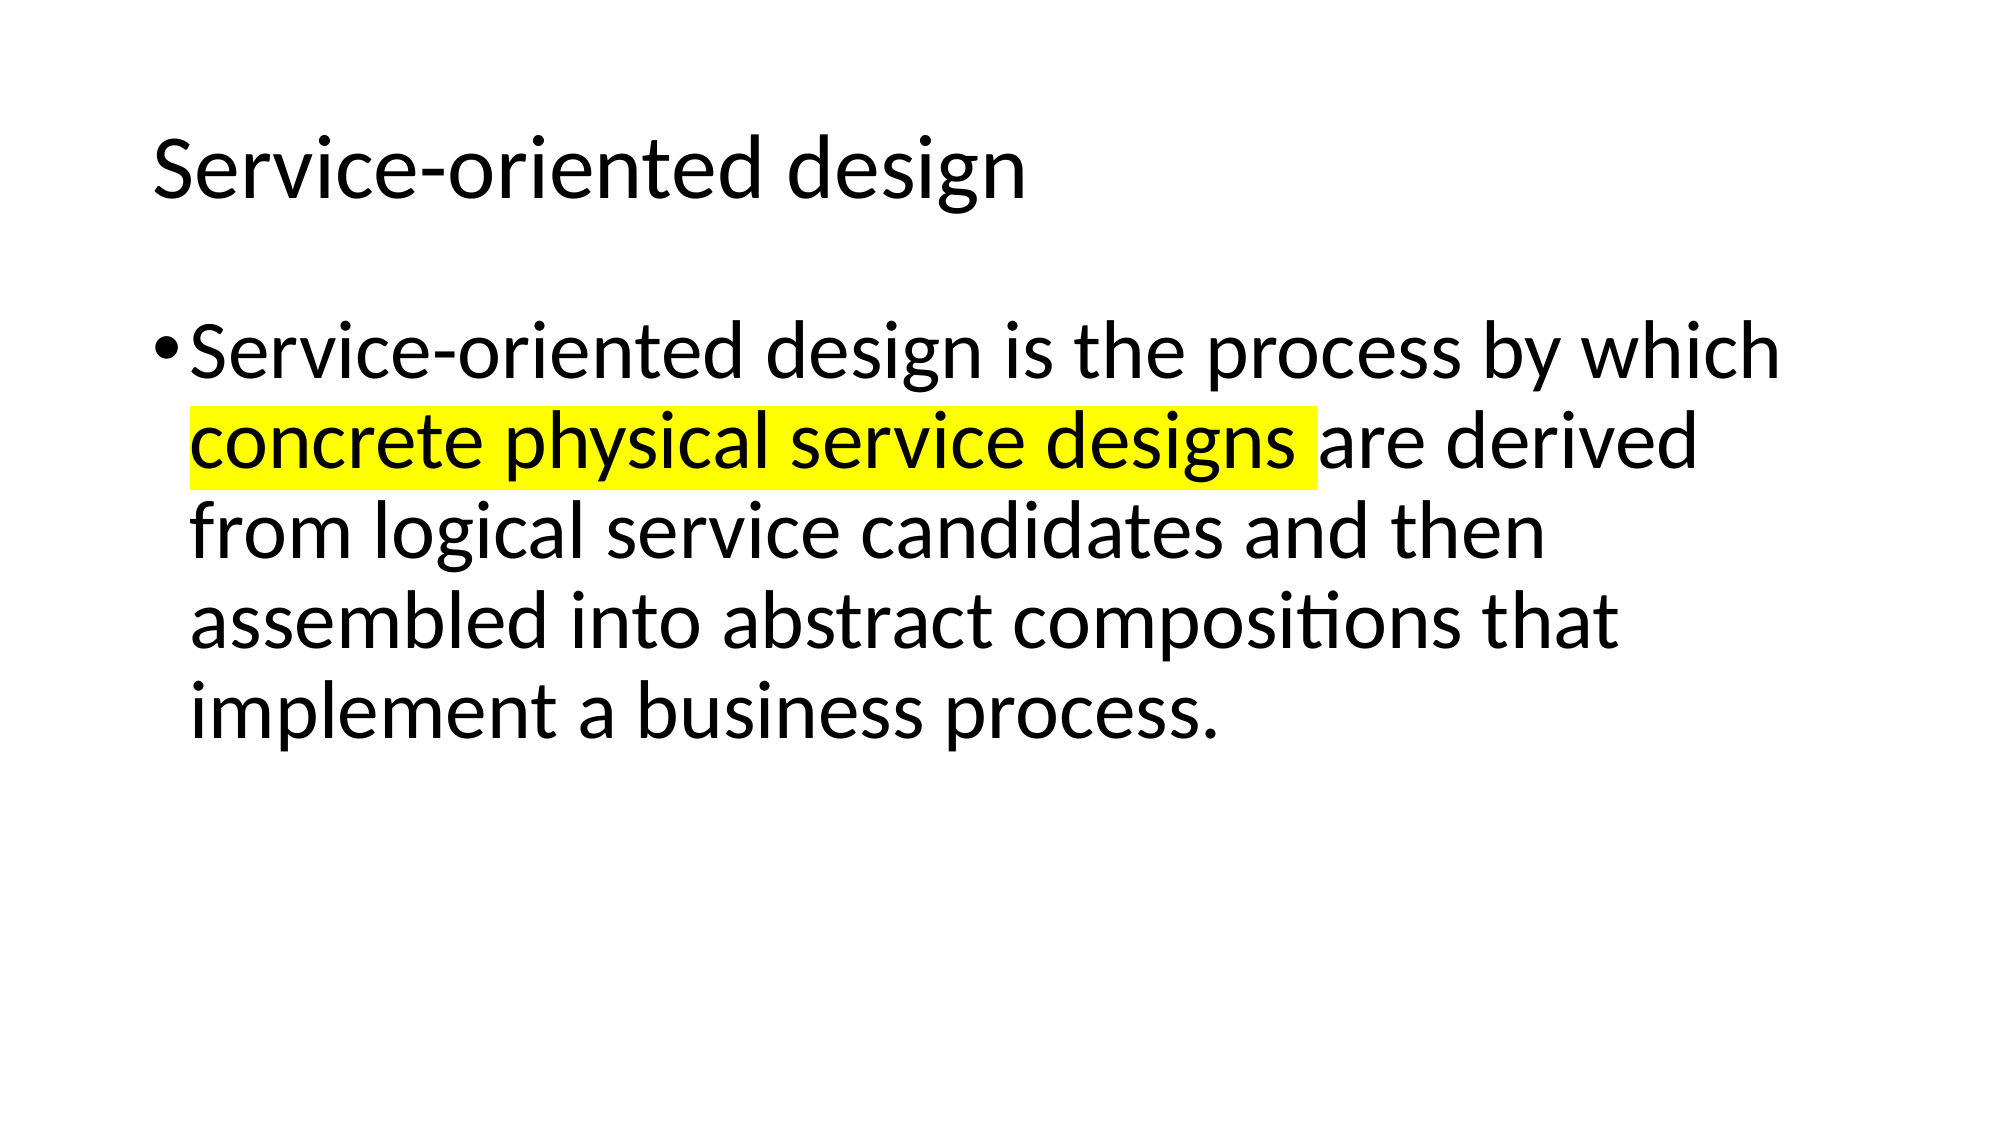

# Service-oriented design
Service-oriented design is the process by which concrete physical service designs are derived from logical service candidates and then assembled into abstract compositions that implement a business process.